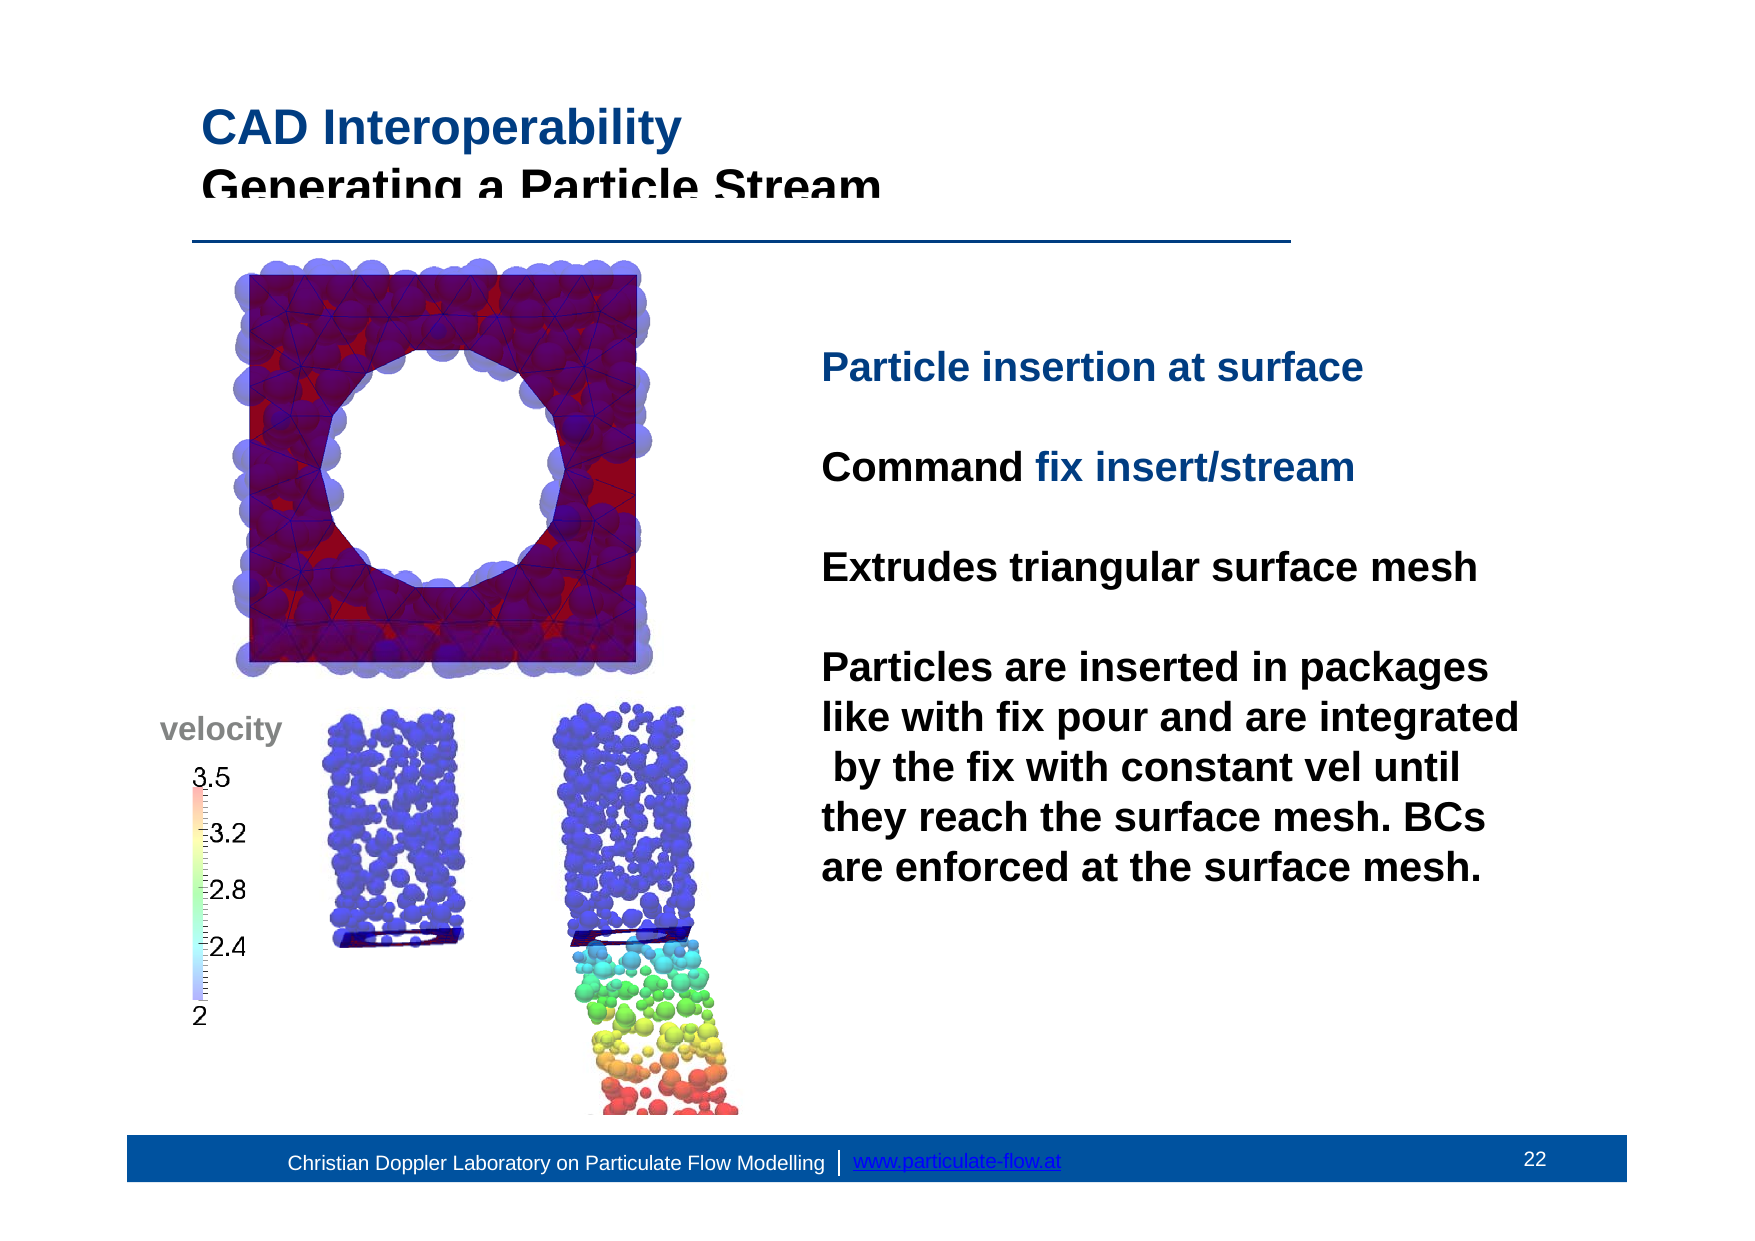

# CAD Interoperability  Generating a Particle Stream

Particle insertion at surface
Command fix insert/stream  Extrudes triangular surface mesh

Particles are inserted in packages  like with fix pour and are integrated  by the fix with constant vel until  they reach the surface mesh. BCs  are enforced at the surface mesh.

velocity

22
www.particulate-flow.at
Christian Doppler Laboratory on Particulate Flow Modelling